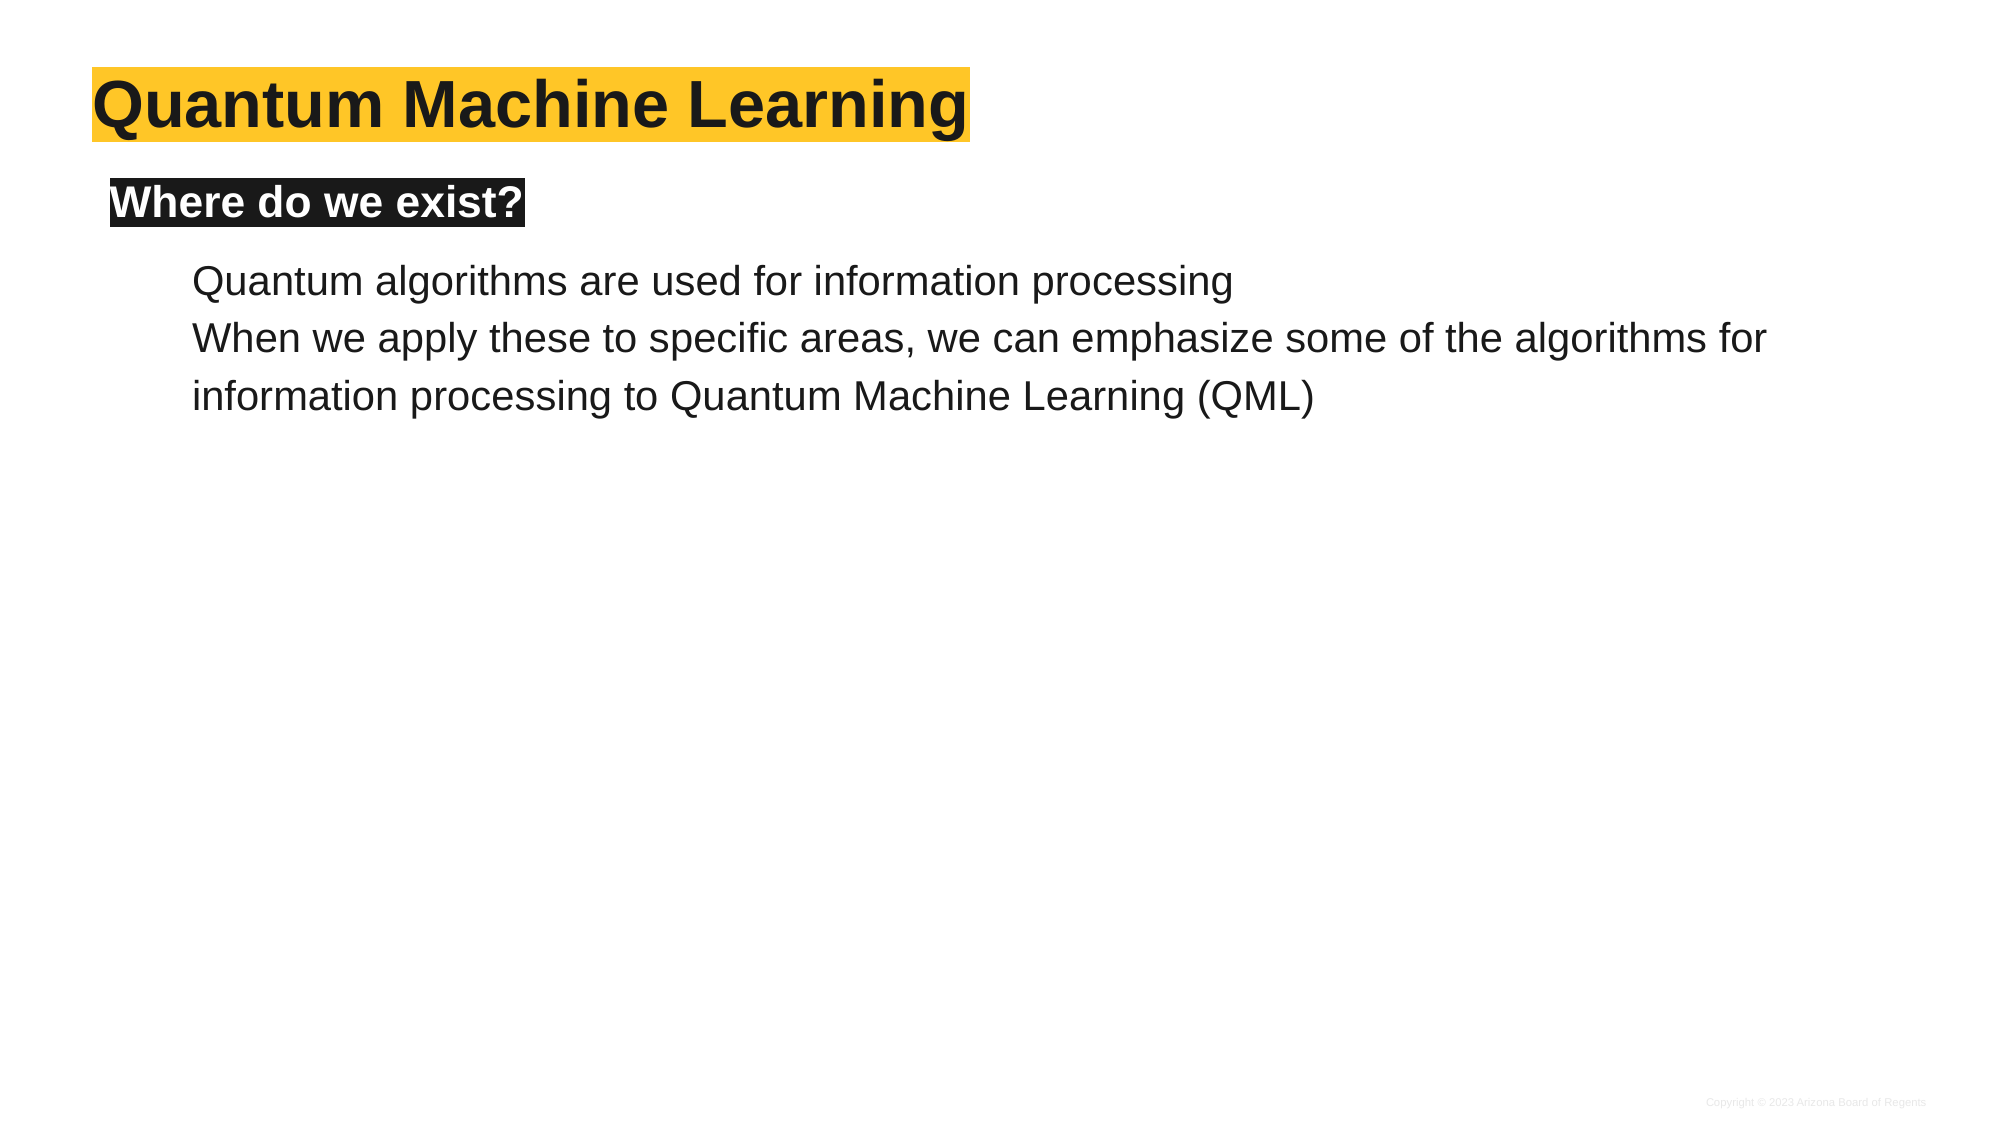

# Quantum Machine Learning
Where do we exist?
Quantum algorithms are used for information processing
When we apply these to specific areas, we can emphasize some of the algorithms for information processing to Quantum Machine Learning (QML)